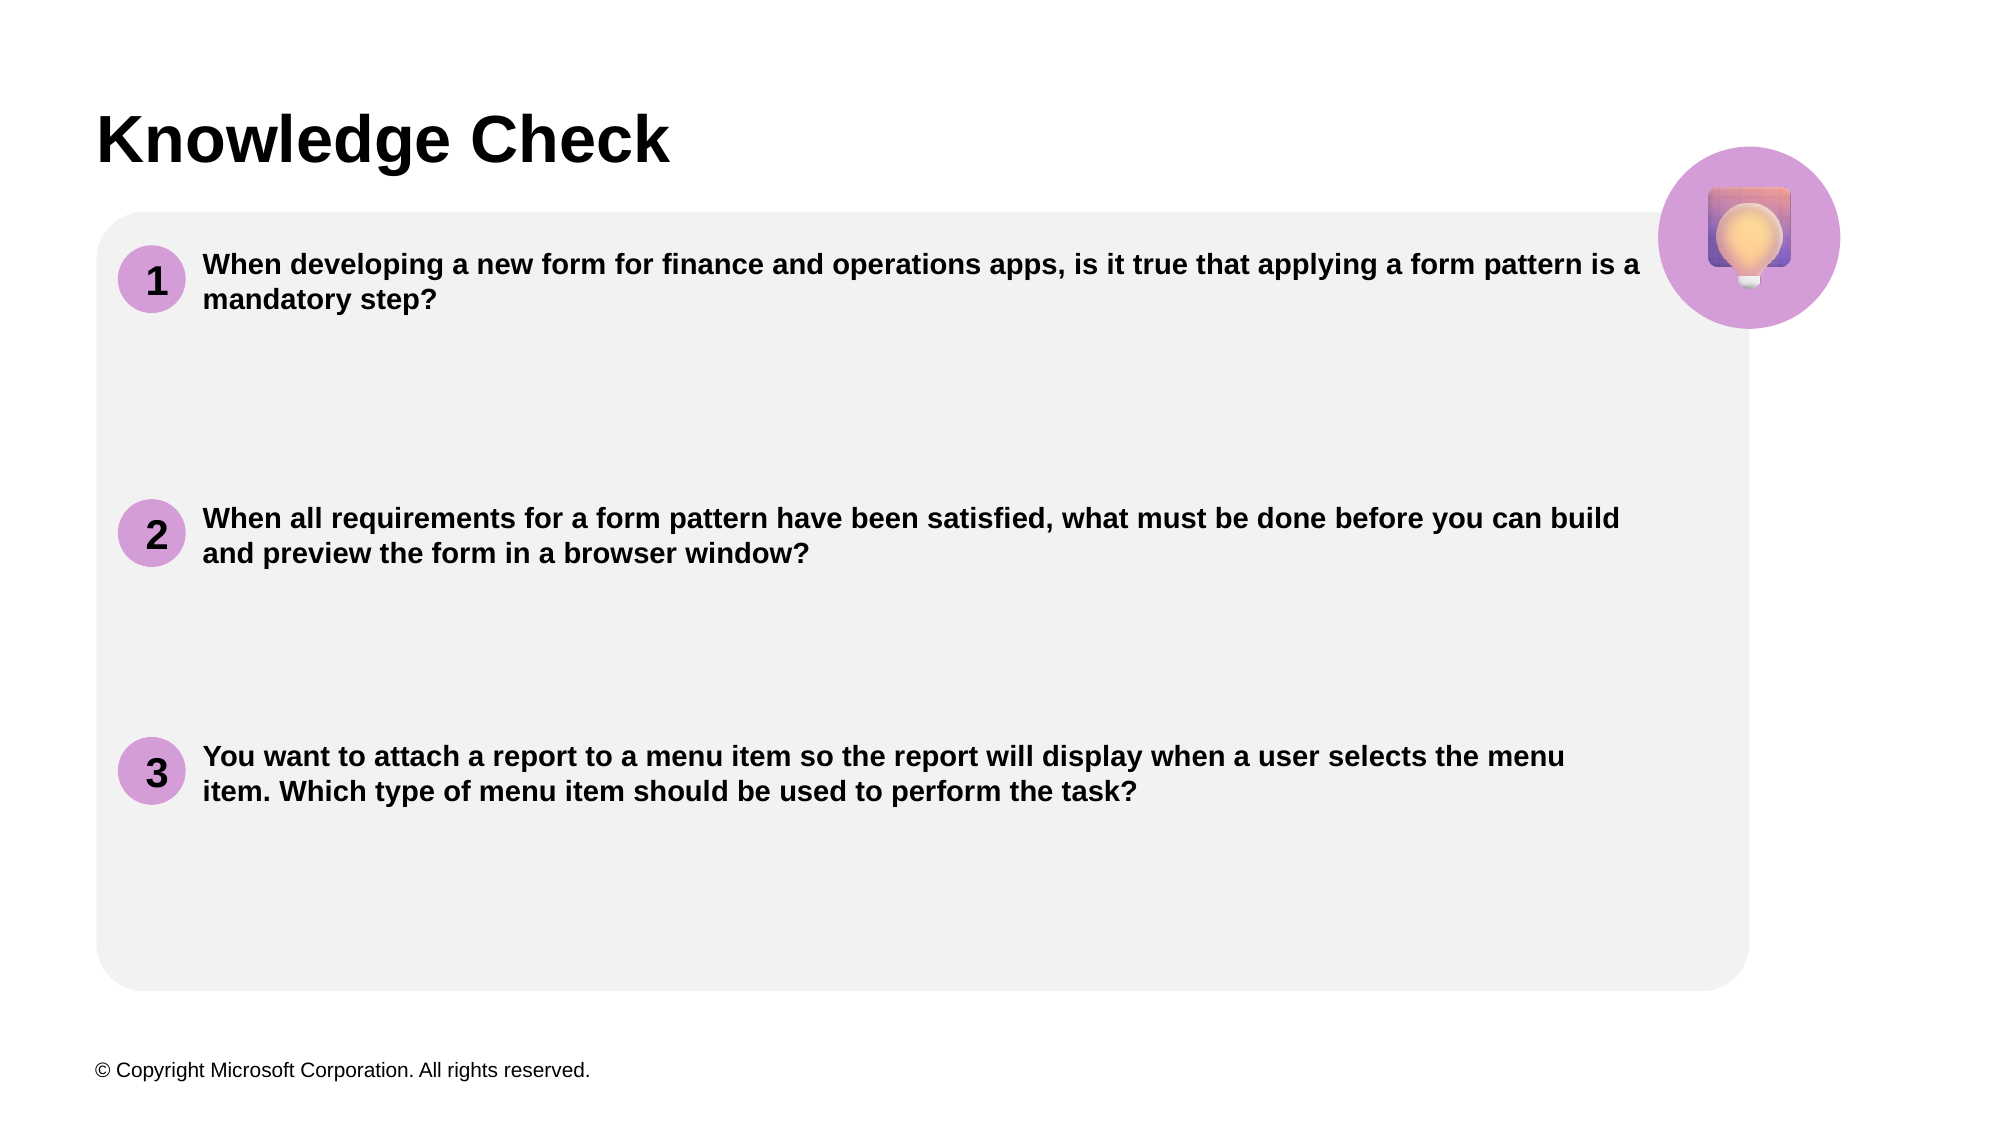

# Knowledge Check
1
When developing a new form for finance and operations apps, is it true that applying a form pattern is a mandatory step?
2
When all requirements for a form pattern have been satisfied, what must be done before you can build and preview the form in a browser window?
3
You want to attach a report to a menu item so the report will display when a user selects the menu item. Which type of menu item should be used to perform the task?